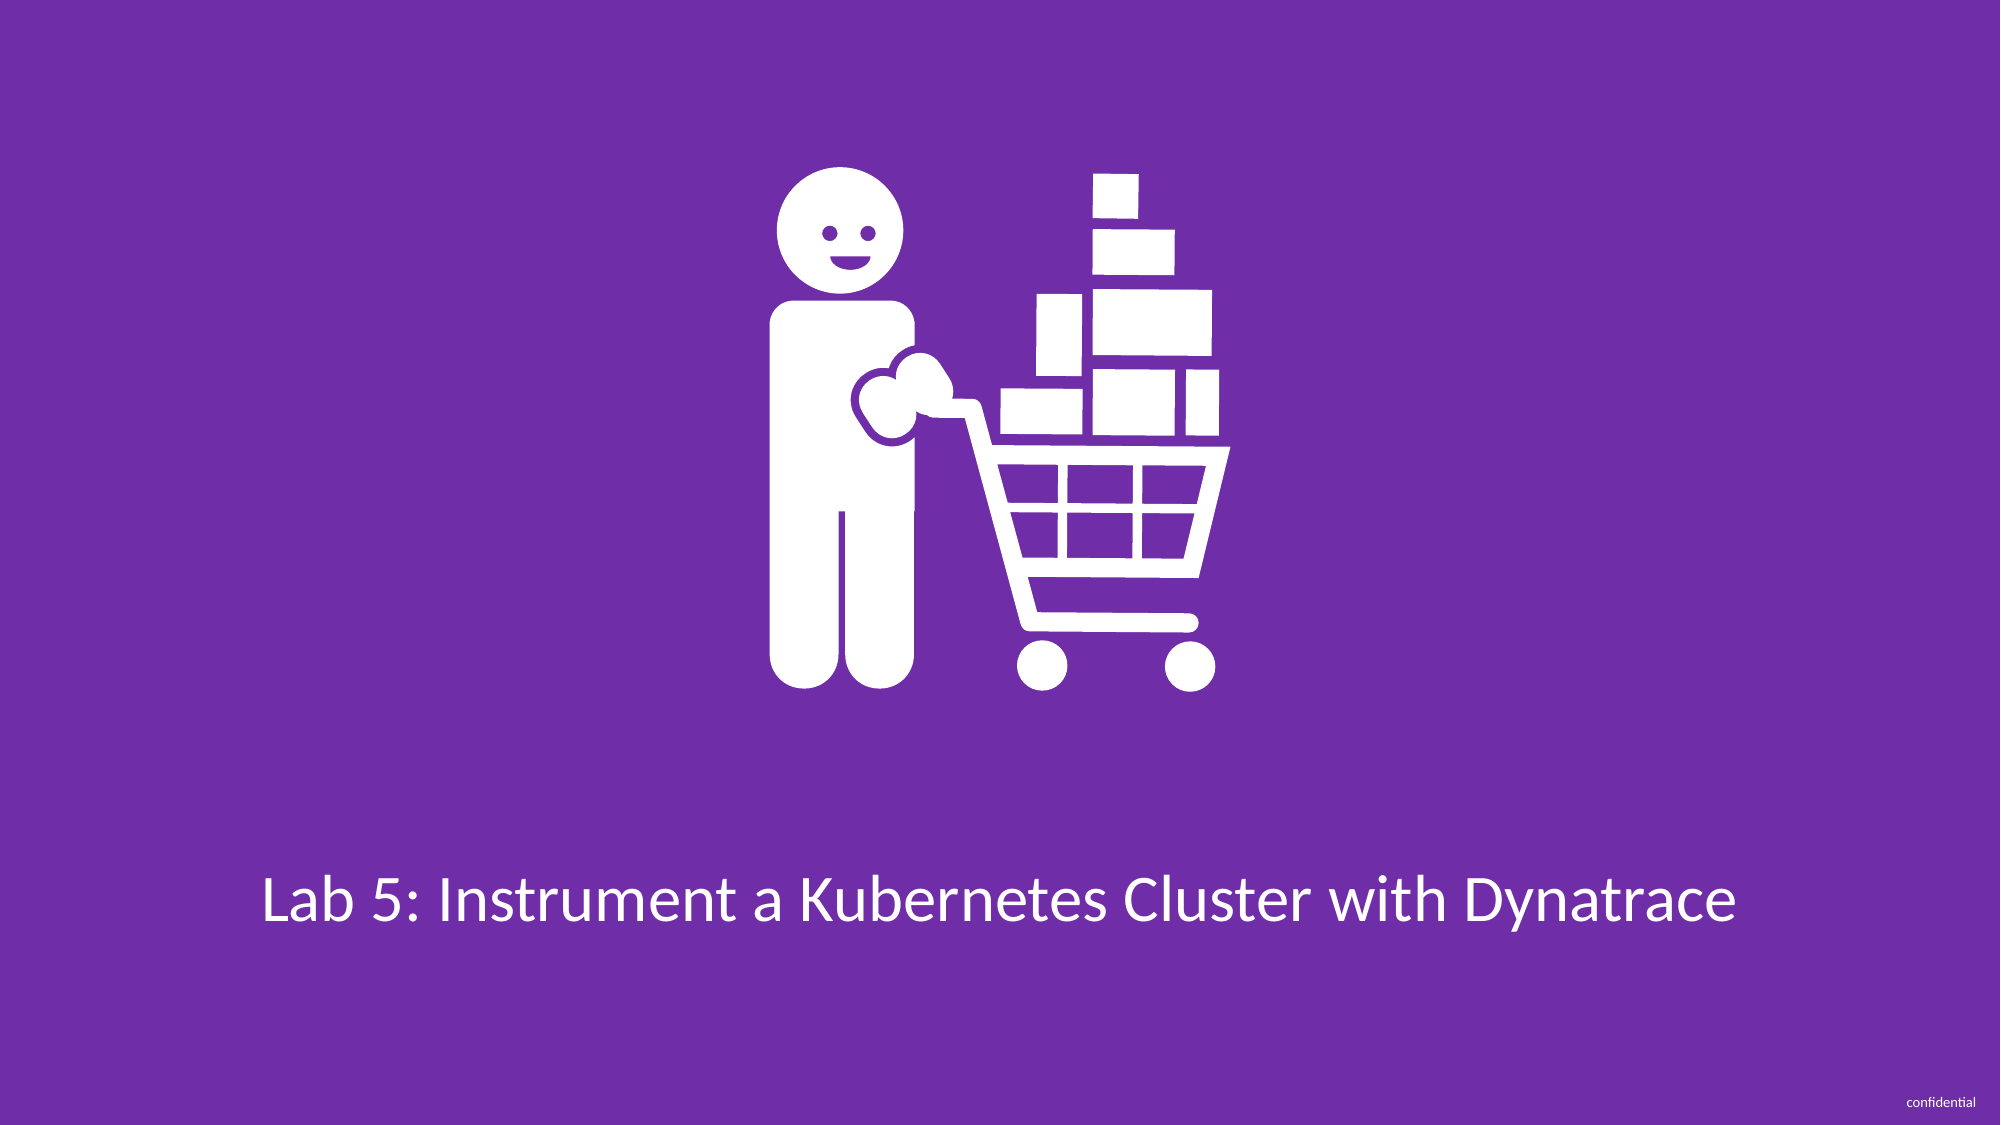

# Lab 5: Instrument a Kubernetes Cluster with Dynatrace